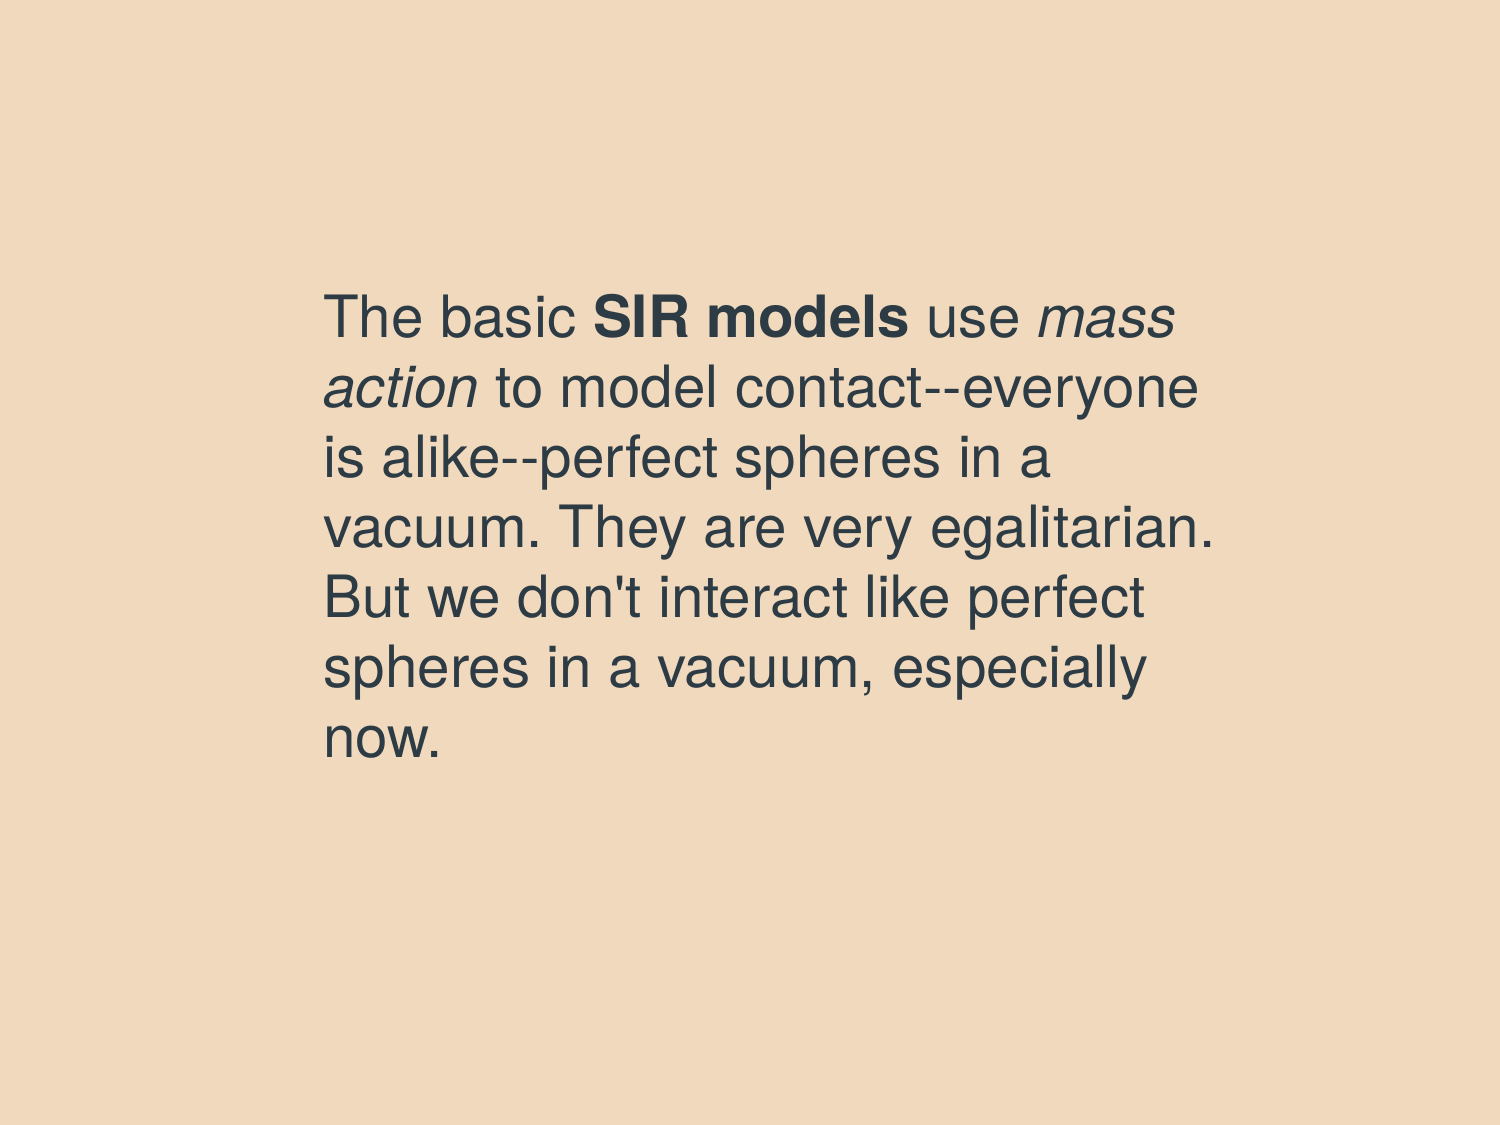

The basic SIR models use mass action to model contact--everyone is alike--perfect spheres in a vacuum. They are very egalitarian. But we don't interact like perfect spheres in a vacuum, especially now.